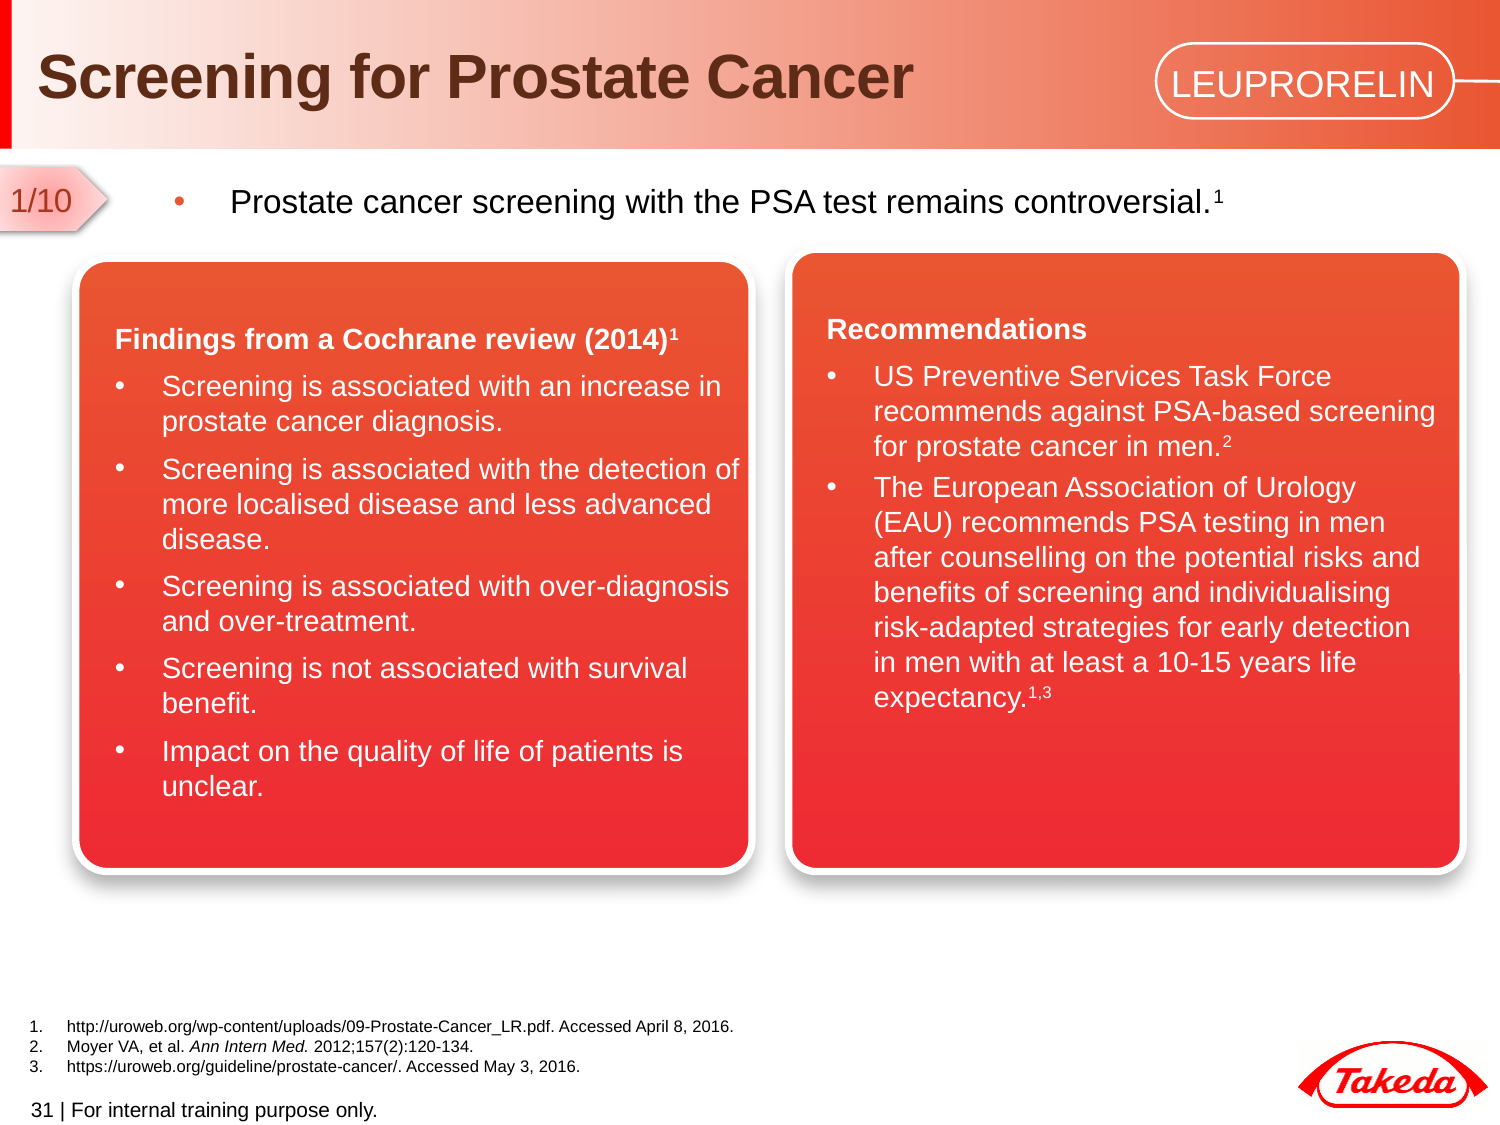

# Screening for Prostate Cancer

1/10
Prostate cancer screening with the PSA test remains controversial.1
Recommendations
US Preventive Services Task Force recommends against PSA-based screening for prostate cancer in men.2
The European Association of Urology (EAU) recommends PSA testing in men after counselling on the potential risks and benefits of screening and individualising risk-adapted strategies for early detection in men with at least a 10-15 years life expectancy.1,3

Findings from a Cochrane review (2014)1
Screening is associated with an increase in prostate cancer diagnosis.
Screening is associated with the detection of more localised disease and less advanced disease.
Screening is associated with over-diagnosis and over-treatment.
Screening is not associated with survival benefit.
Impact on the quality of life of patients is unclear.
http://uroweb.org/wp-content/uploads/09-Prostate-Cancer_LR.pdf. Accessed April 8, 2016.
Moyer VA, et al. Ann Intern Med. 2012;157(2):120-134.
https://uroweb.org/guideline/prostate-cancer/. Accessed May 3, 2016.